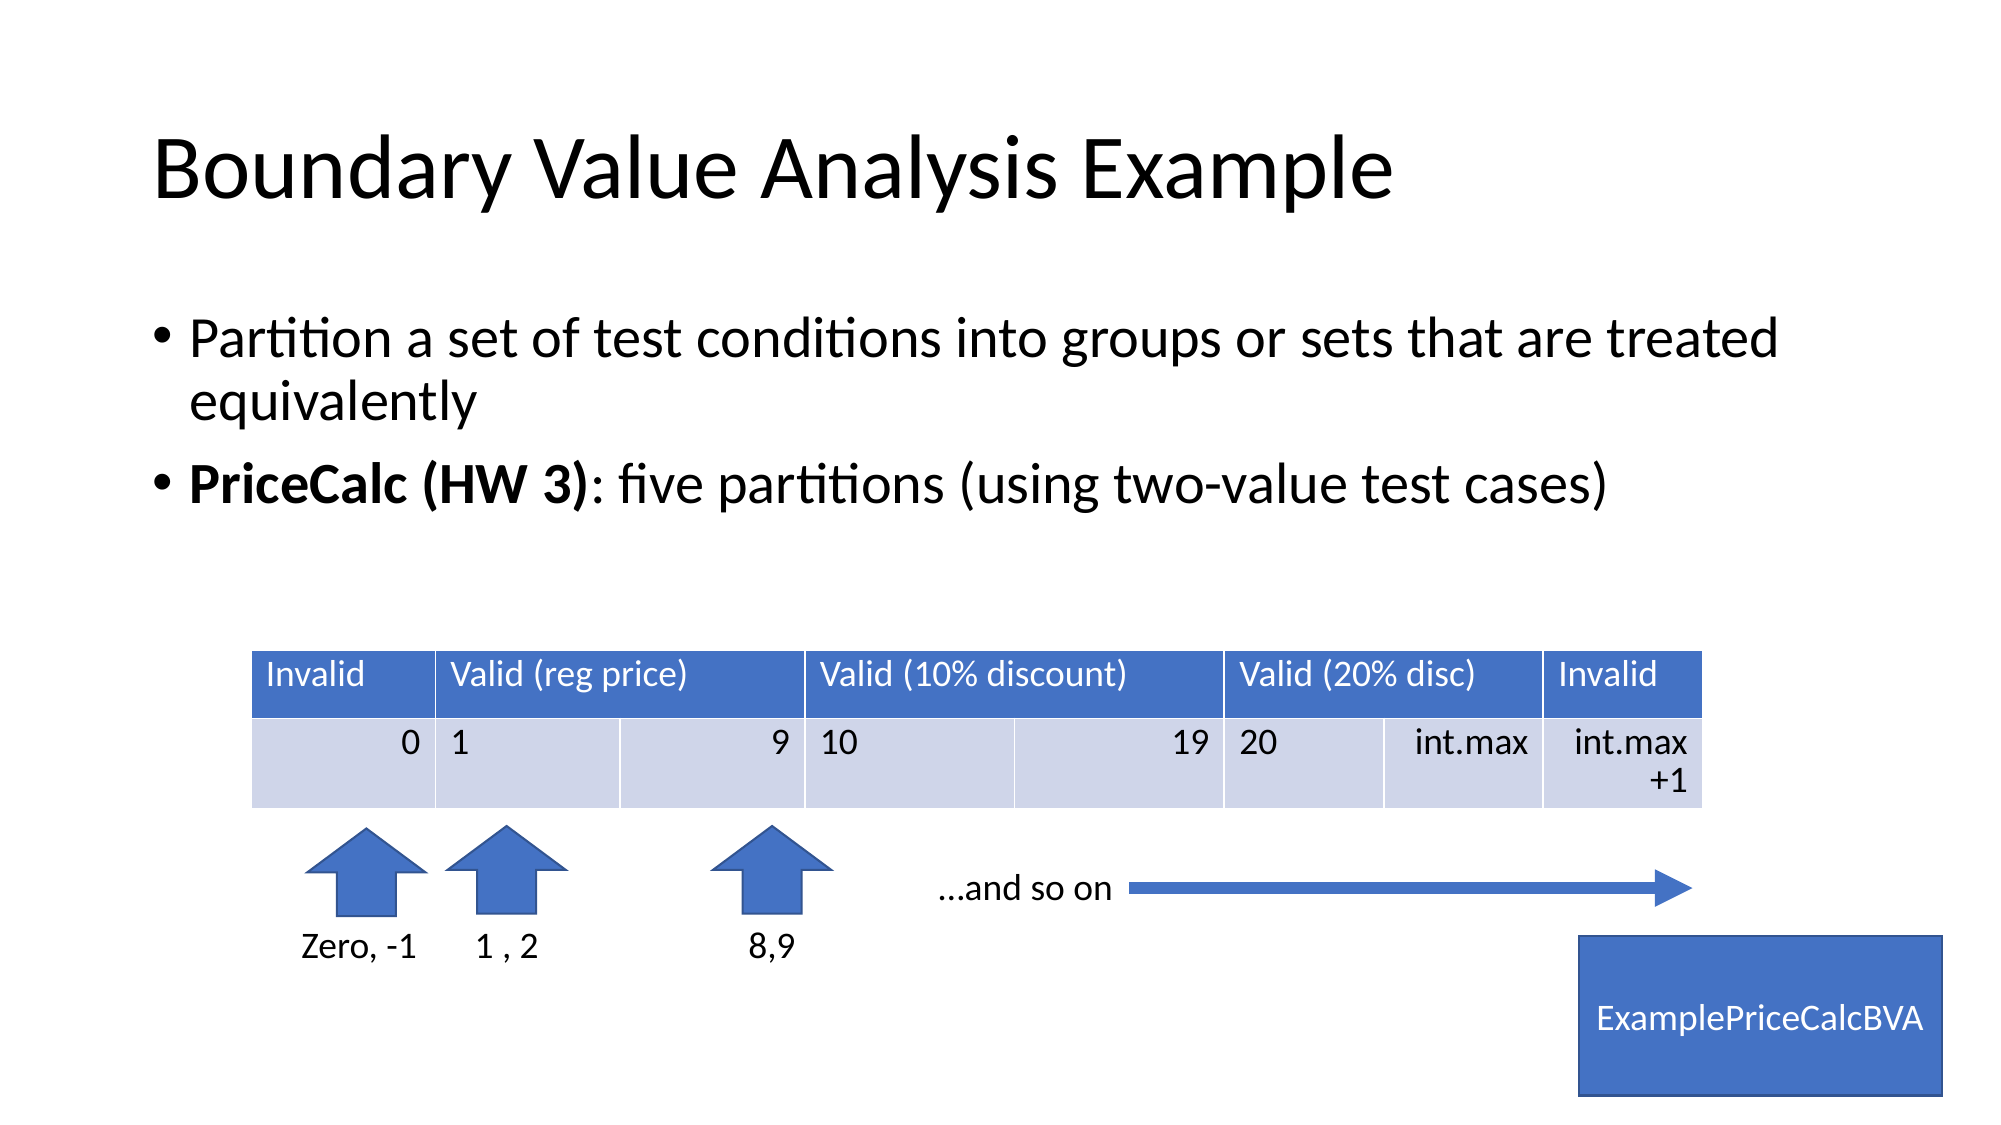

# Boundary Value Analysis Example
Partition a set of test conditions into groups or sets that are treated equivalently
PriceCalc (HW 3): five partitions (using two-value test cases)

| Invalid | Valid (reg price) |  | Valid (10% discount) |  | Valid (20% disc) |  | Invalid |
| --- | --- | --- | --- | --- | --- | --- | --- |
| 0 | 1 | 9 | 10 | 19 | 20 | int.max | int.max+1 |

…and so on
Zero, -1
1 , 2
8,9
ExamplePriceCalcBVA